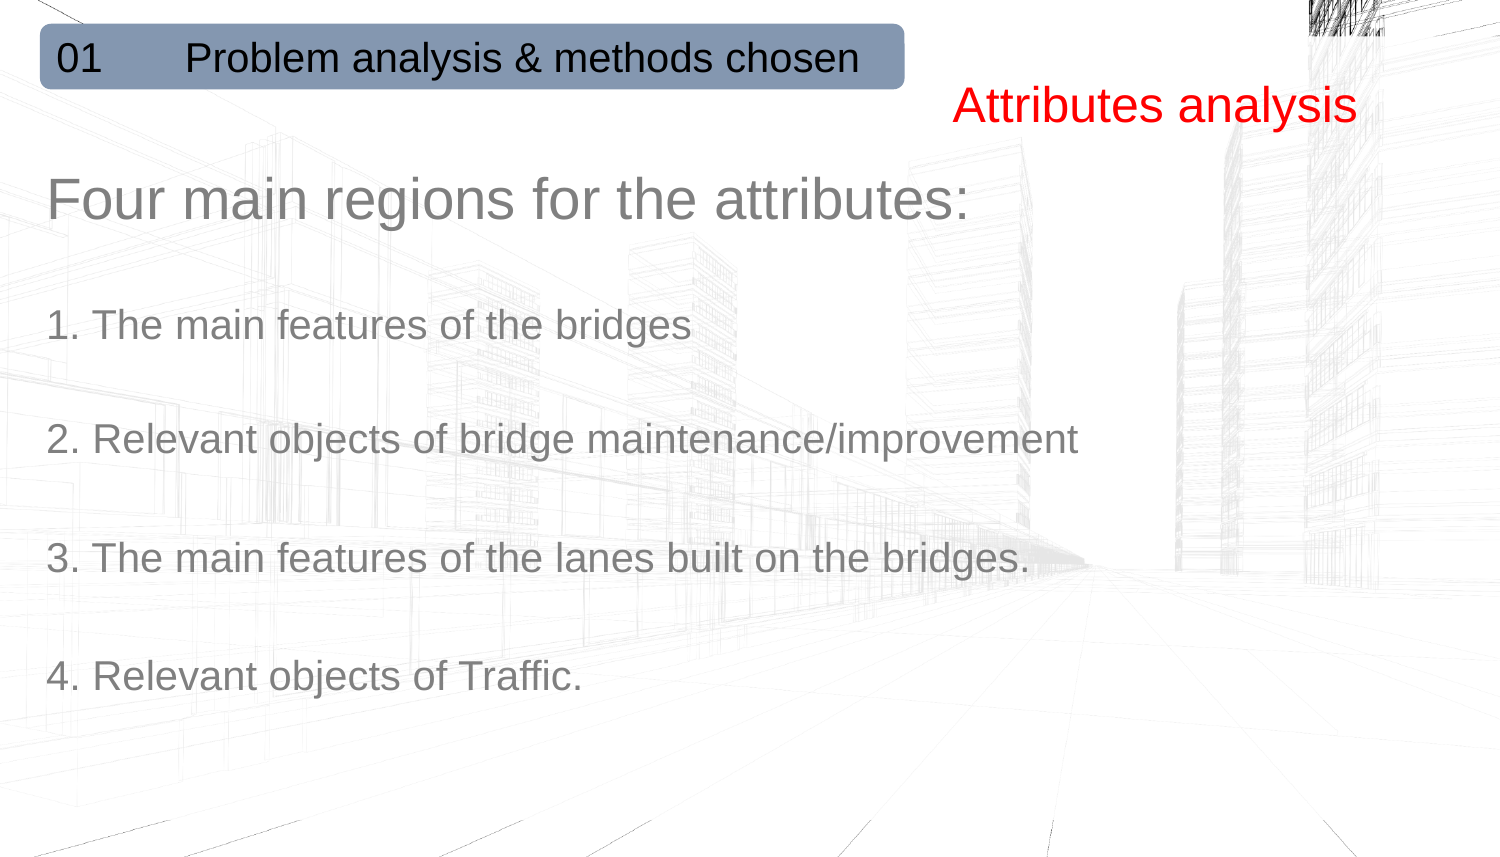

01
Problem analysis & methods chosen
Attributes analysis
Four main regions for the attributes:
1. The main features of the bridges
2. Relevant objects of bridge maintenance/improvement
3. The main features of the lanes built on the bridges.
4. Relevant objects of Traffic.